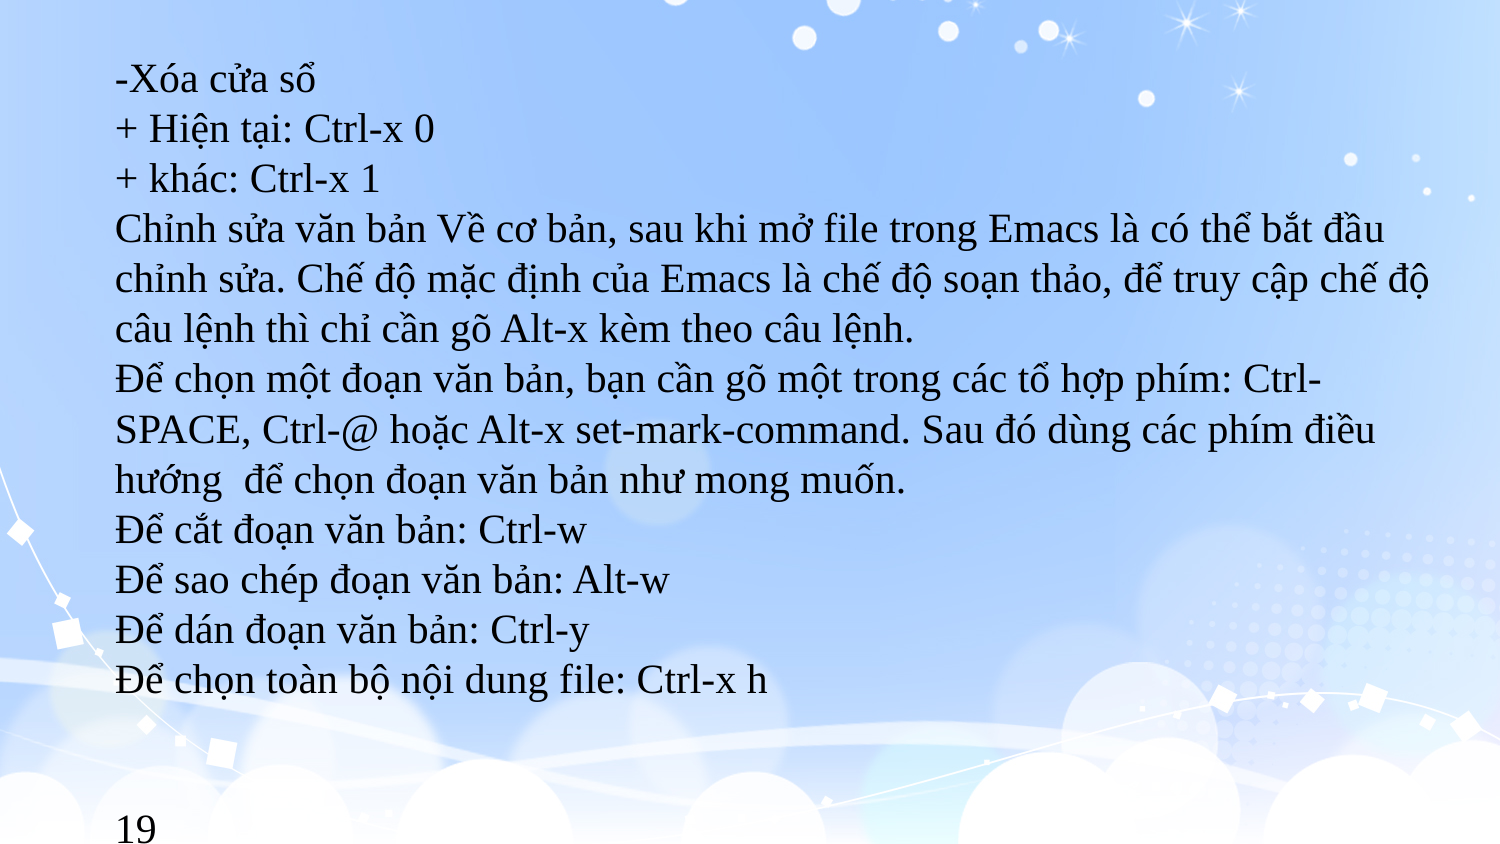

-Xóa cửa sổ
+ Hiện tại: Ctrl-x 0
+ khác: Ctrl-x 1
Chỉnh sửa văn bản Về cơ bản, sau khi mở file trong Emacs là có thể bắt đầu
chỉnh sửa. Chế độ mặc định của Emacs là chế độ soạn thảo, để truy cập chế độ câu lệnh thì chỉ cần gõ Alt-x kèm theo câu lệnh.
Để chọn một đoạn văn bản, bạn cần gõ một trong các tổ hợp phím: Ctrl-SPACE, Ctrl-@ hoặc Alt-x set-mark-command. Sau đó dùng các phím điều hướng  để chọn đoạn văn bản như mong muốn.
Để cắt đoạn văn bản: Ctrl-w
Để sao chép đoạn văn bản: Alt-w
Để dán đoạn văn bản: Ctrl-y
Để chọn toàn bộ nội dung file: Ctrl-x h

                                                                                                                           19